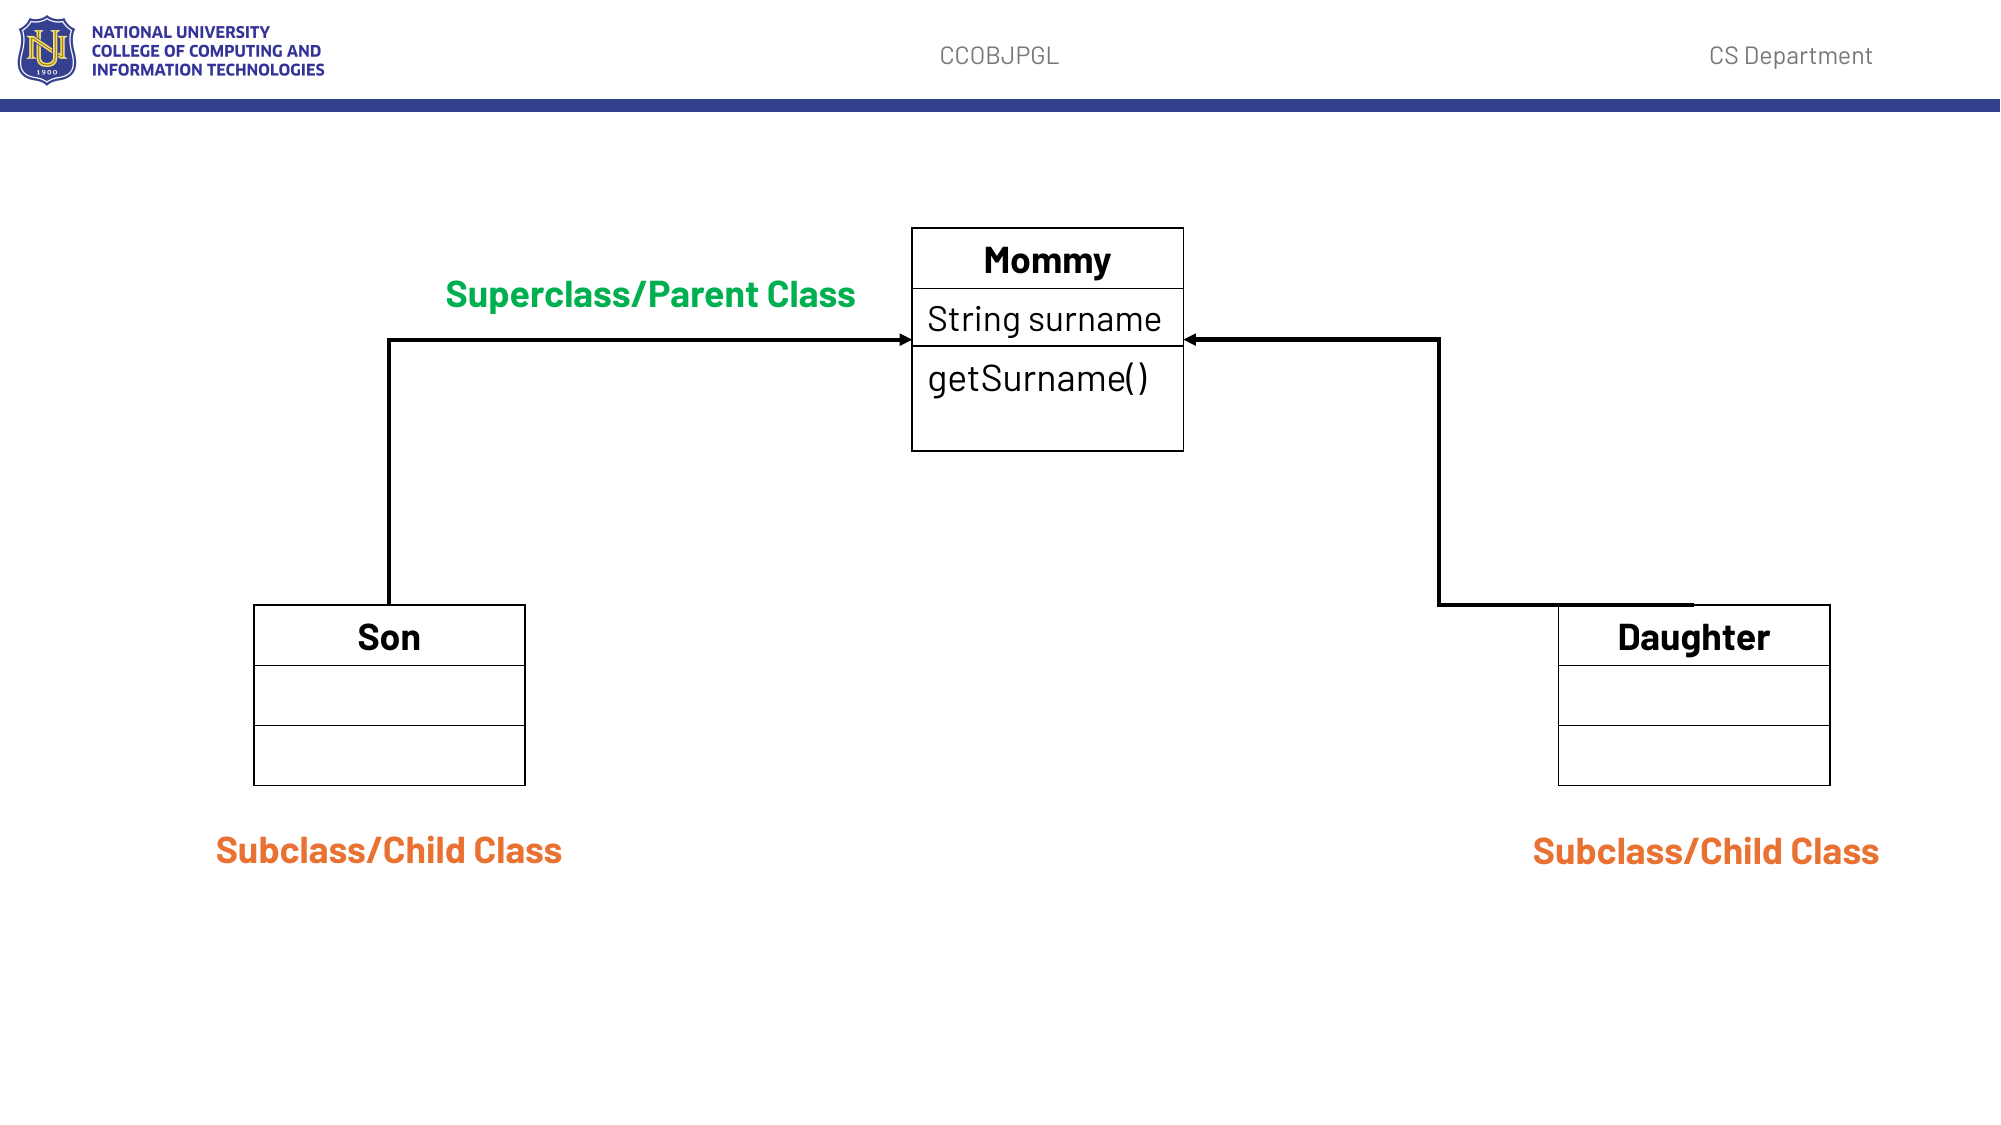

| Mommy |
| --- |
| String surname |
| getSurname() |
Superclass/Parent Class

| Son |
| --- |
|  |
|  |
| Daughter |
| --- |
|  |
|  |
Subclass/Child Class
Subclass/Child Class